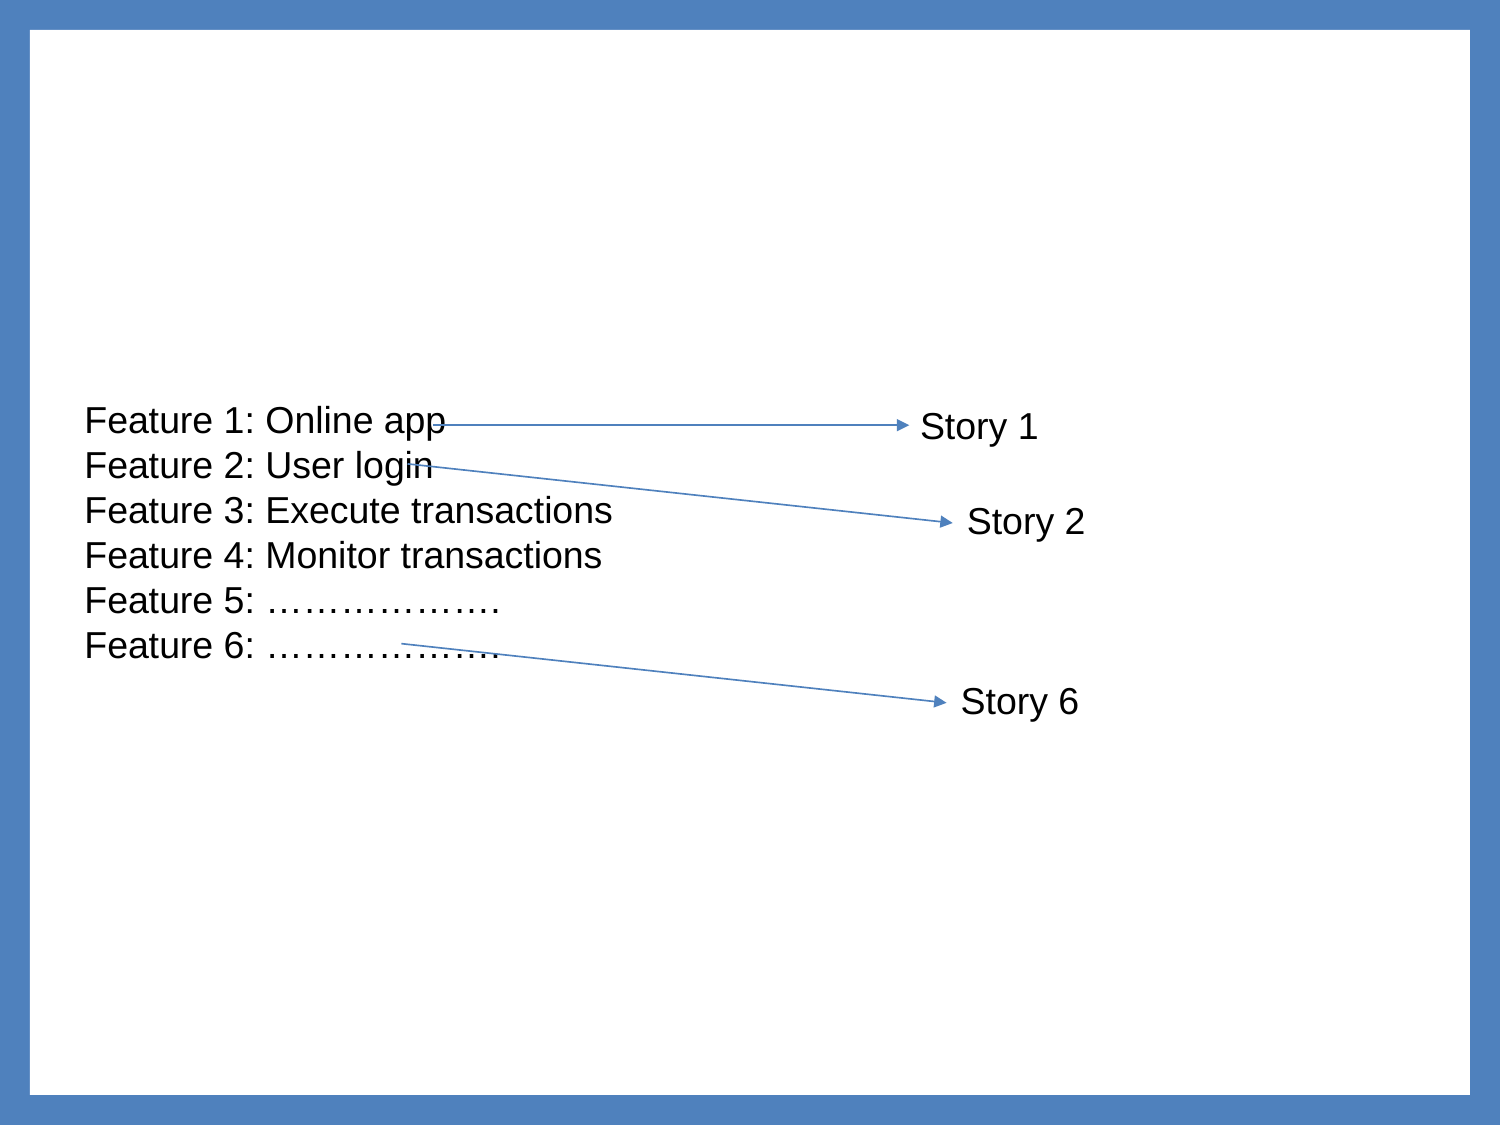

Feature 1: Online app
Feature 2: User login
Feature 3: Execute transactions
Feature 4: Monitor transactions
Feature 5: ……………….
Feature 6: ……………….
Story 1
Story 2
Story 6